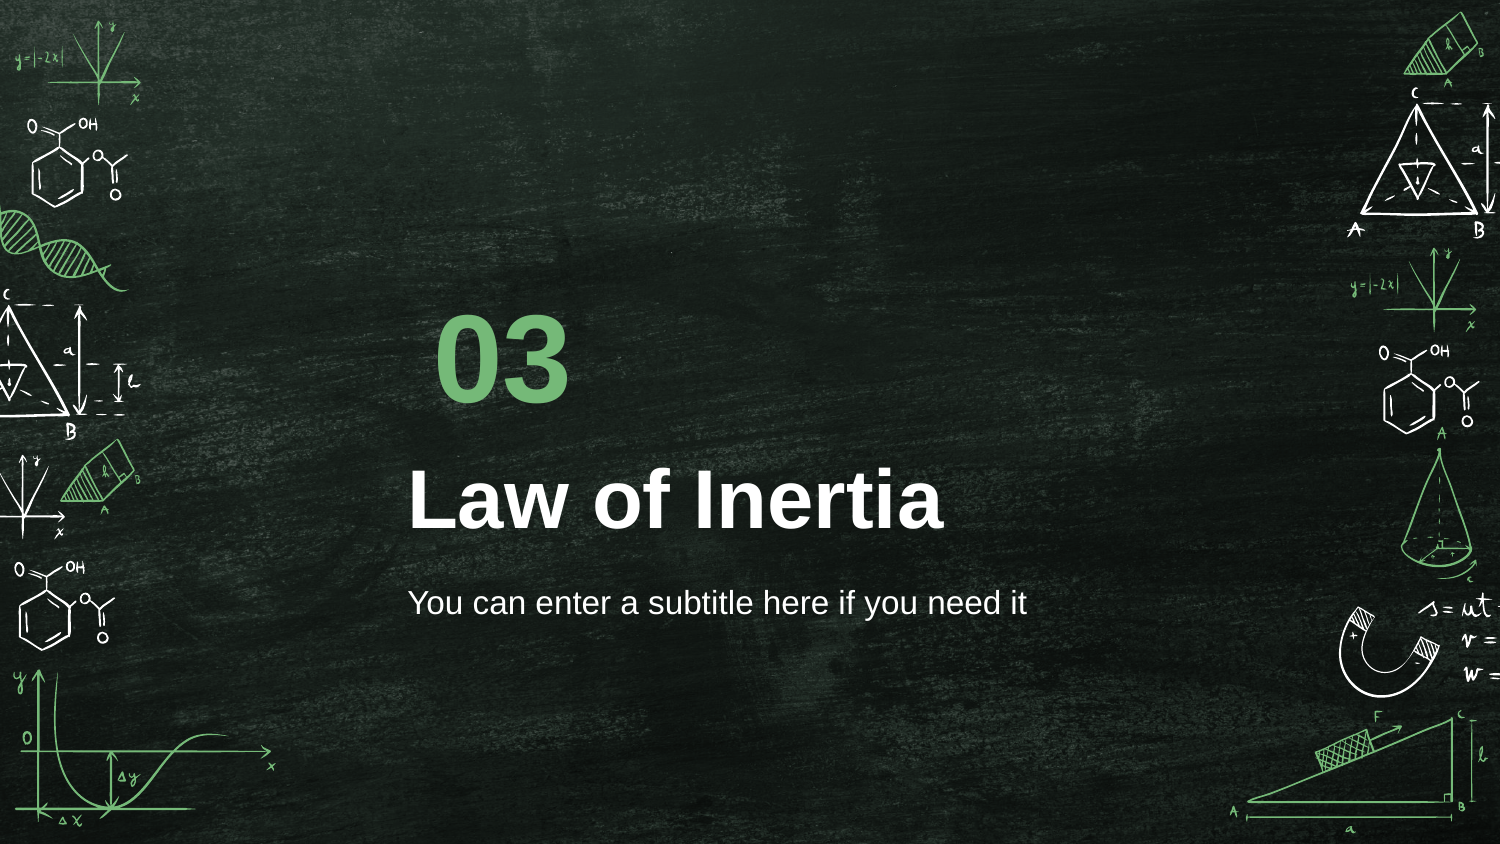

03
# Law of Inertia
You can enter a subtitle here if you need it